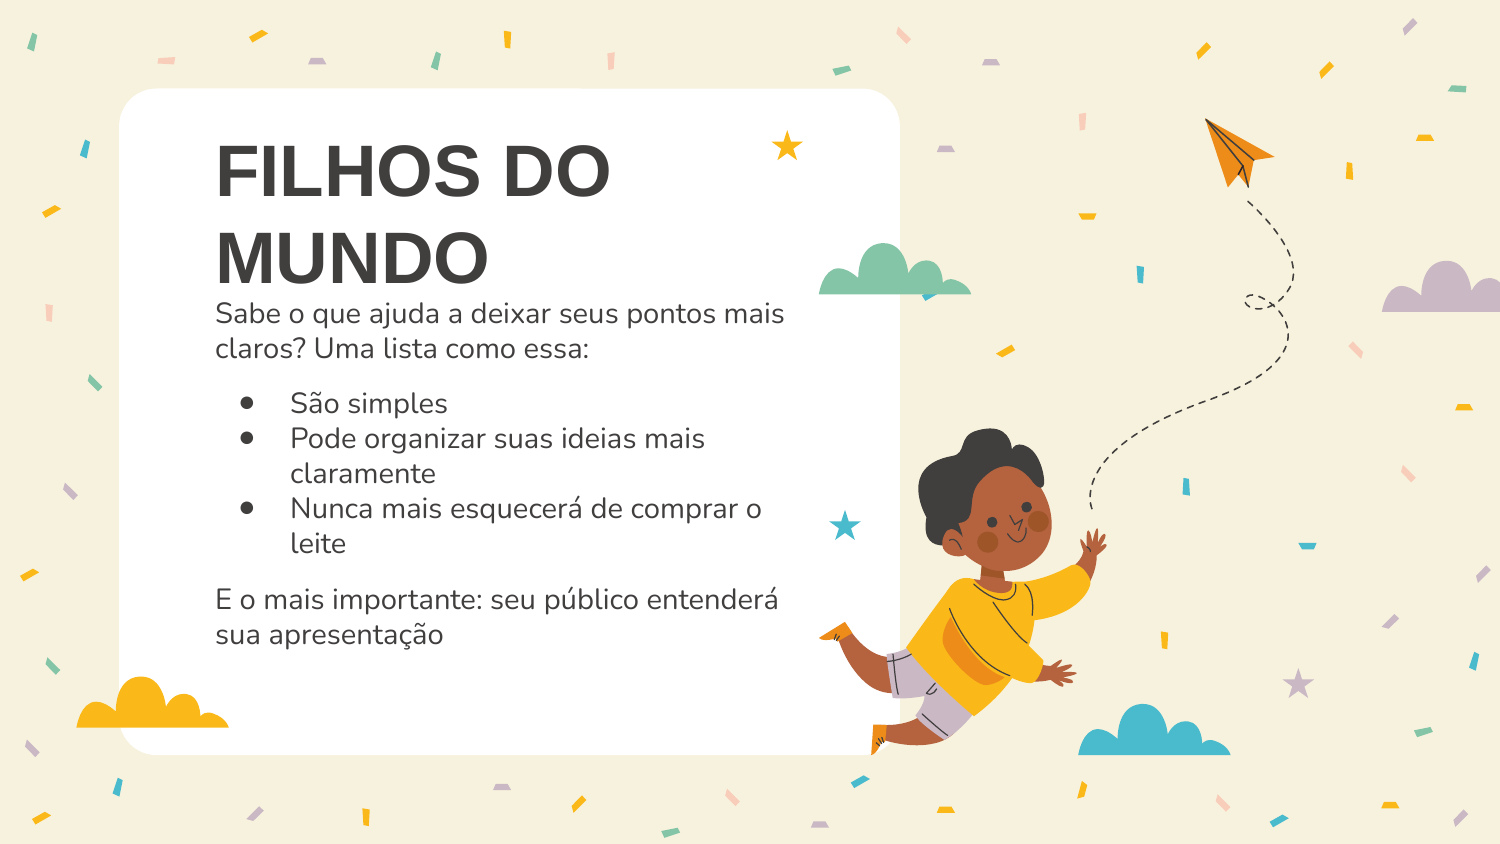

# FILHOS DO MUNDO

Sabe o que ajuda a deixar seus pontos mais claros? Uma lista como essa:
São simples
Pode organizar suas ideias mais claramente
Nunca mais esquecerá de comprar o leite
E o mais importante: seu público entenderá sua apresentação